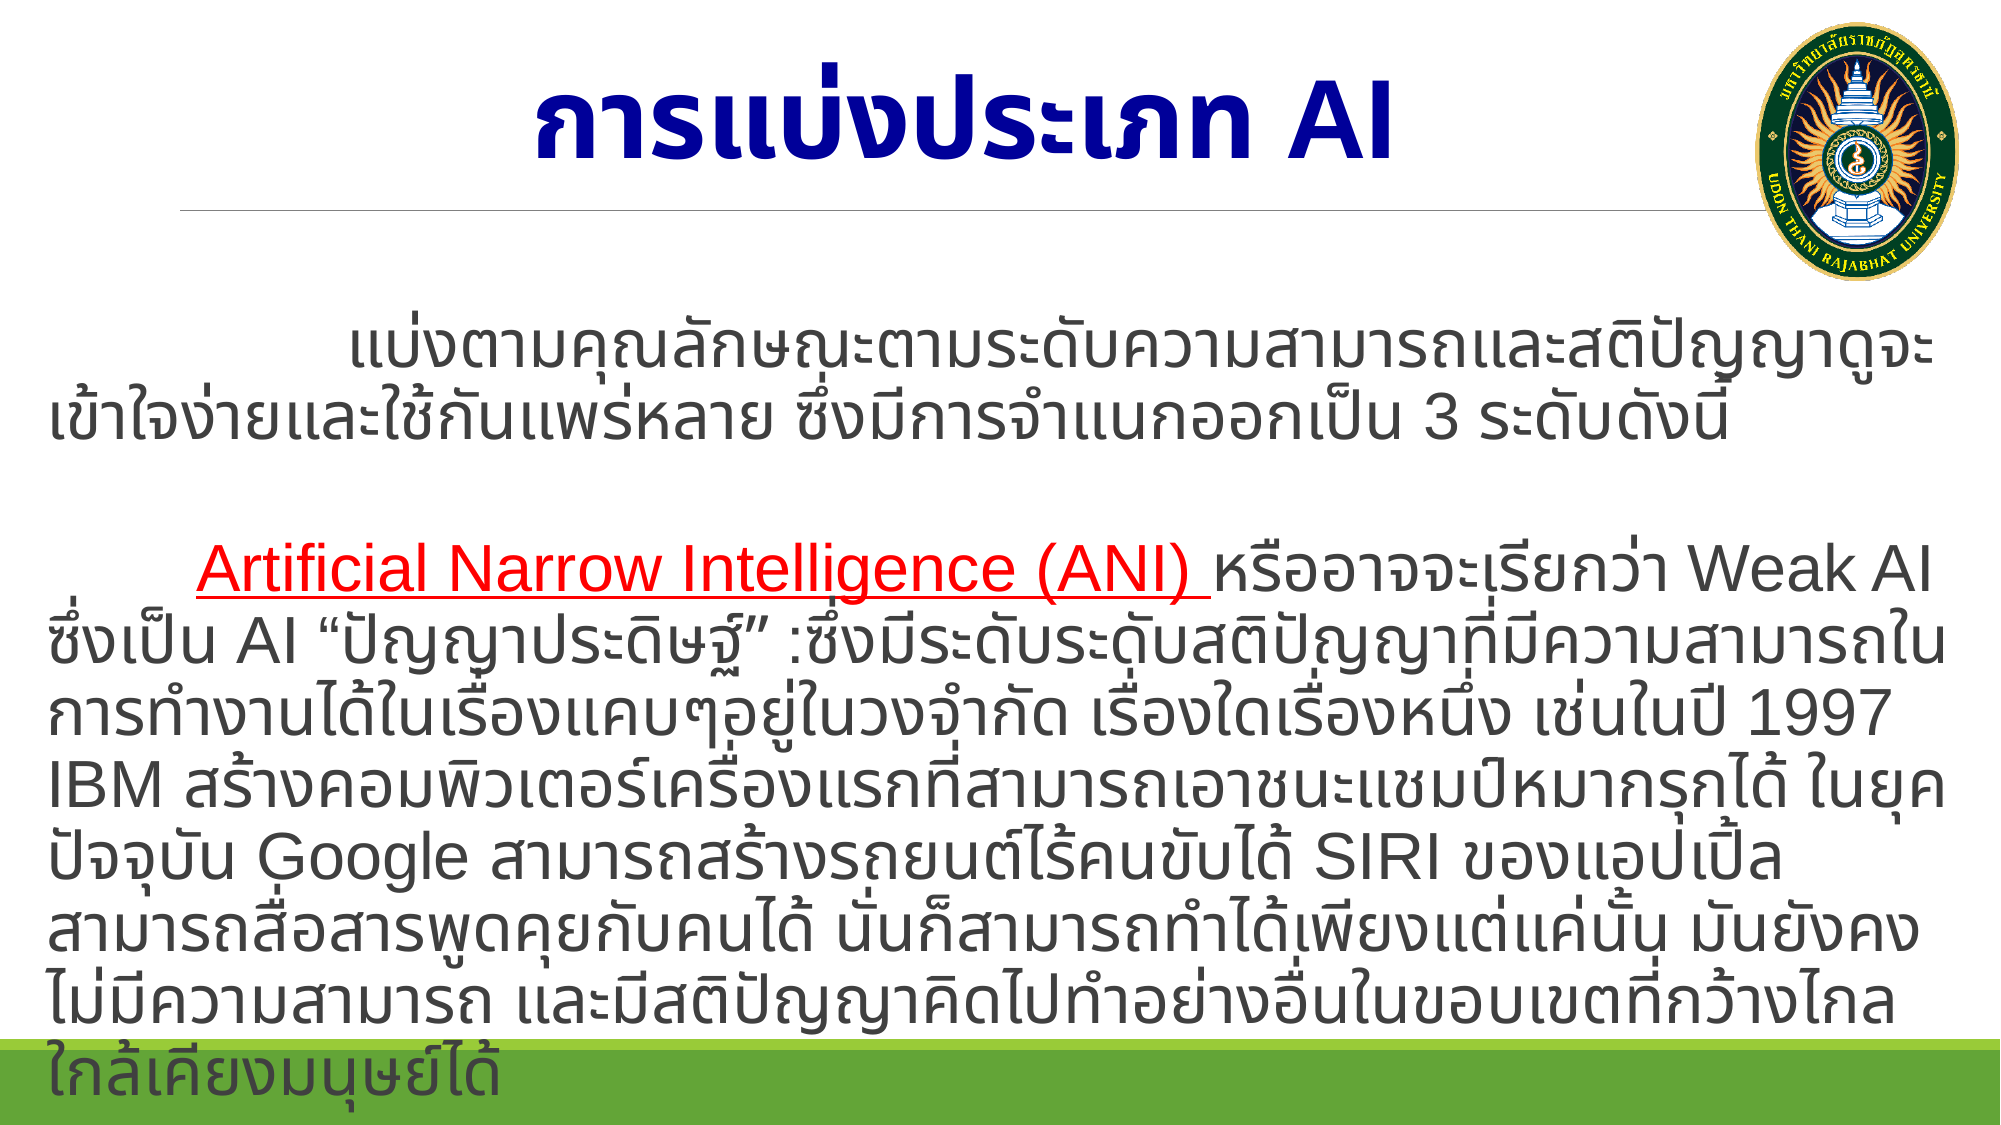

# การแบ่งประเภท AI
  		แบ่งตามคุณลักษณะตามระดับความสามารถและสติปัญญาดูจะเข้าใจง่ายและใช้กันแพร่หลาย ซึ่งมีการจำแนกออกเป็น 3 ระดับดังนี้

		Artificial Narrow Intelligence (ANI) หรืออาจจะเรียกว่า Weak AI ซึ่งเป็น AI “ปัญญาประดิษฐ์” :ซึ่งมีระดับระดับสติปัญญาที่มีความสามารถในการทำงานได้ในเรื่องแคบๆอยู่ในวงจำกัด เรื่องใดเรื่องหนึ่ง เช่นในปี 1997 IBM สร้างคอมพิวเตอร์เครื่องแรกที่สามารถเอาชนะแชมป์หมากรุกได้ ในยุคปัจจุบัน Google สามารถสร้างรถยนต์ไร้คนขับได้ SIRI ของแอปเปิ้ลสามารถสื่อสารพูดคุยกับคนได้ นั่นก็สามารถทำได้เพียงแต่แค่นั้น มันยังคงไม่มีความสามารถ และมีสติปัญญาคิดไปทำอย่างอื่นในขอบเขตที่กว้างไกลใกล้เคียงมนุษย์ได้